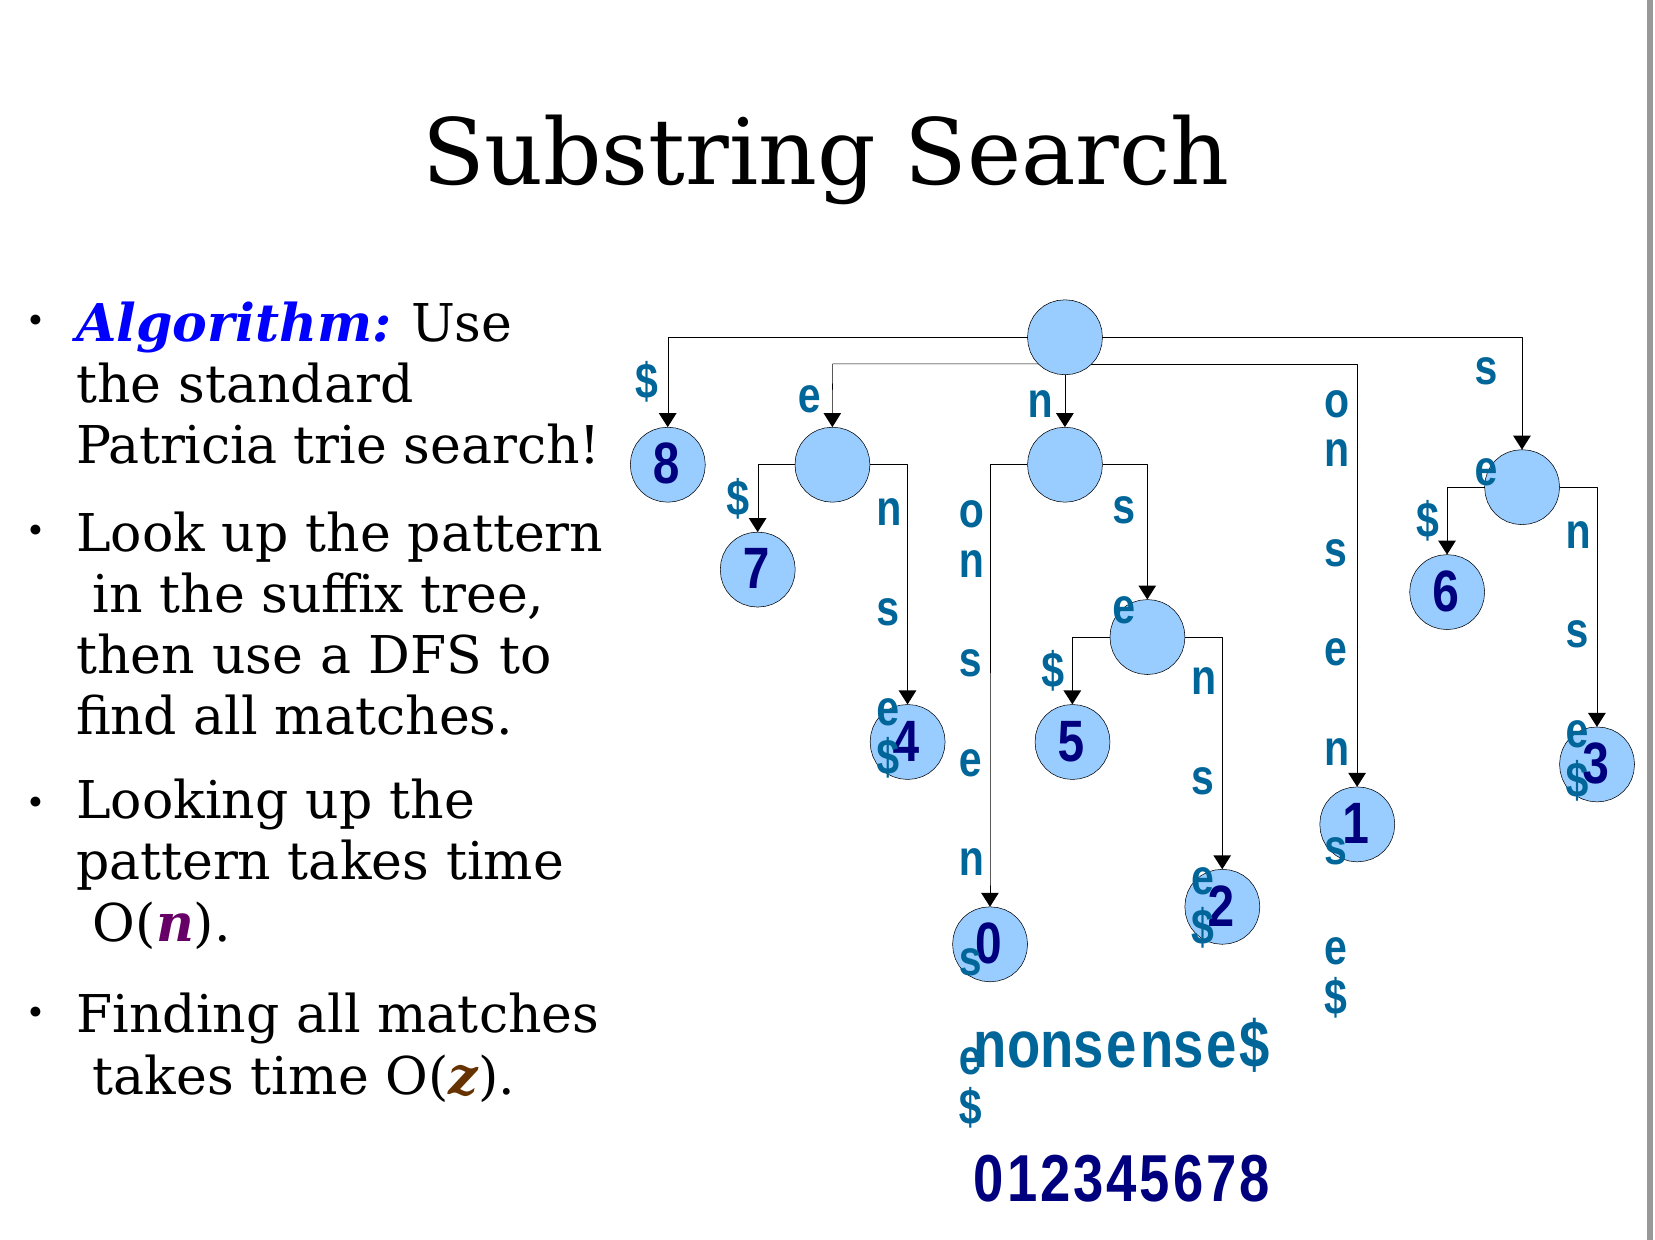

# Substring Search
Algorithm: Use  the standard  Patricia trie search!
Look up the pattern  in the suffix tree,  then use a DFS to  find all matches.
Looking up the  pattern takes time  O(n).
Finding all matches  takes time O(z).

●
s  e

$
e

o
n

n  s  e  n  s  e
$
8

$

s  e
n  s  e
$
o
$

n  s  e
$

●

n  s  e  n  s  e
$
7

6

$

n  s  e
$

4
5

3

●
1

2

0

●
nonsense$  012345678